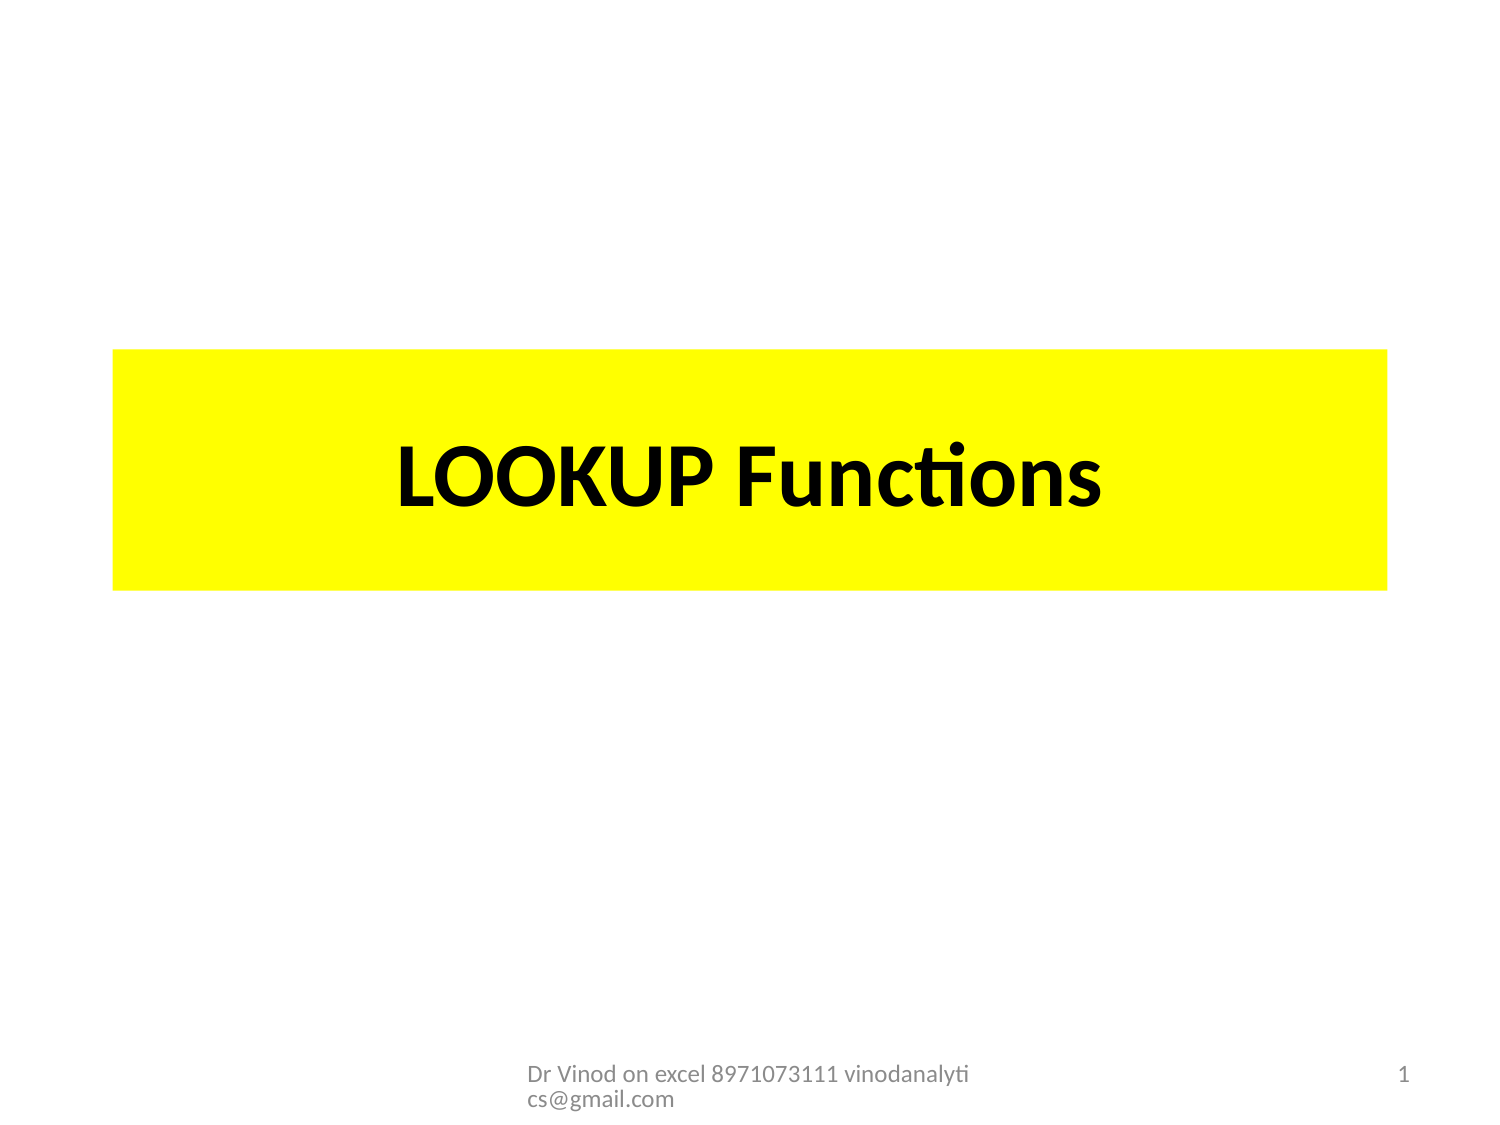

# LOOKUP Functions
Dr Vinod on excel 8971073111 vinodanalytics@gmail.com
1